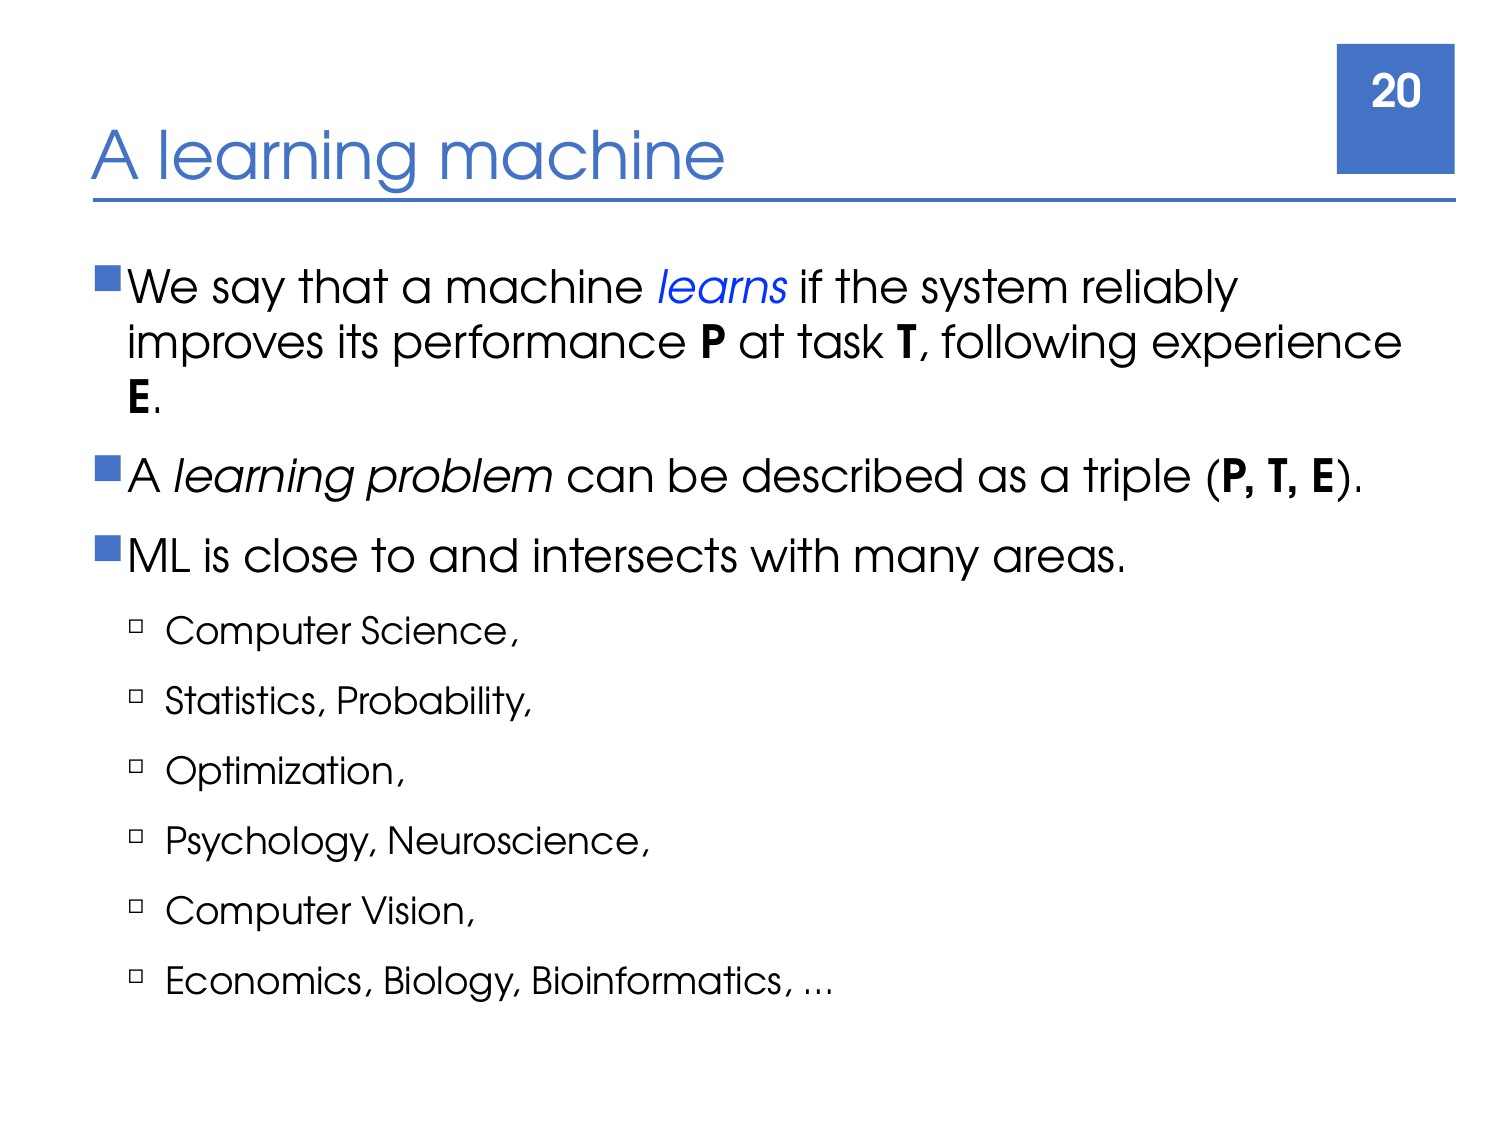

20
# A learning machine

We say that a machine learns if the system reliably improves its performance P at task T, following experience E.
A learning problem can be described as a triple (P, T, E).
ML is close to and intersects with many areas.
Computer Science,
Statistics, Probability,
Optimization,
Psychology, Neuroscience,
Computer Vision,
Economics, Biology, Bioinformatics, …